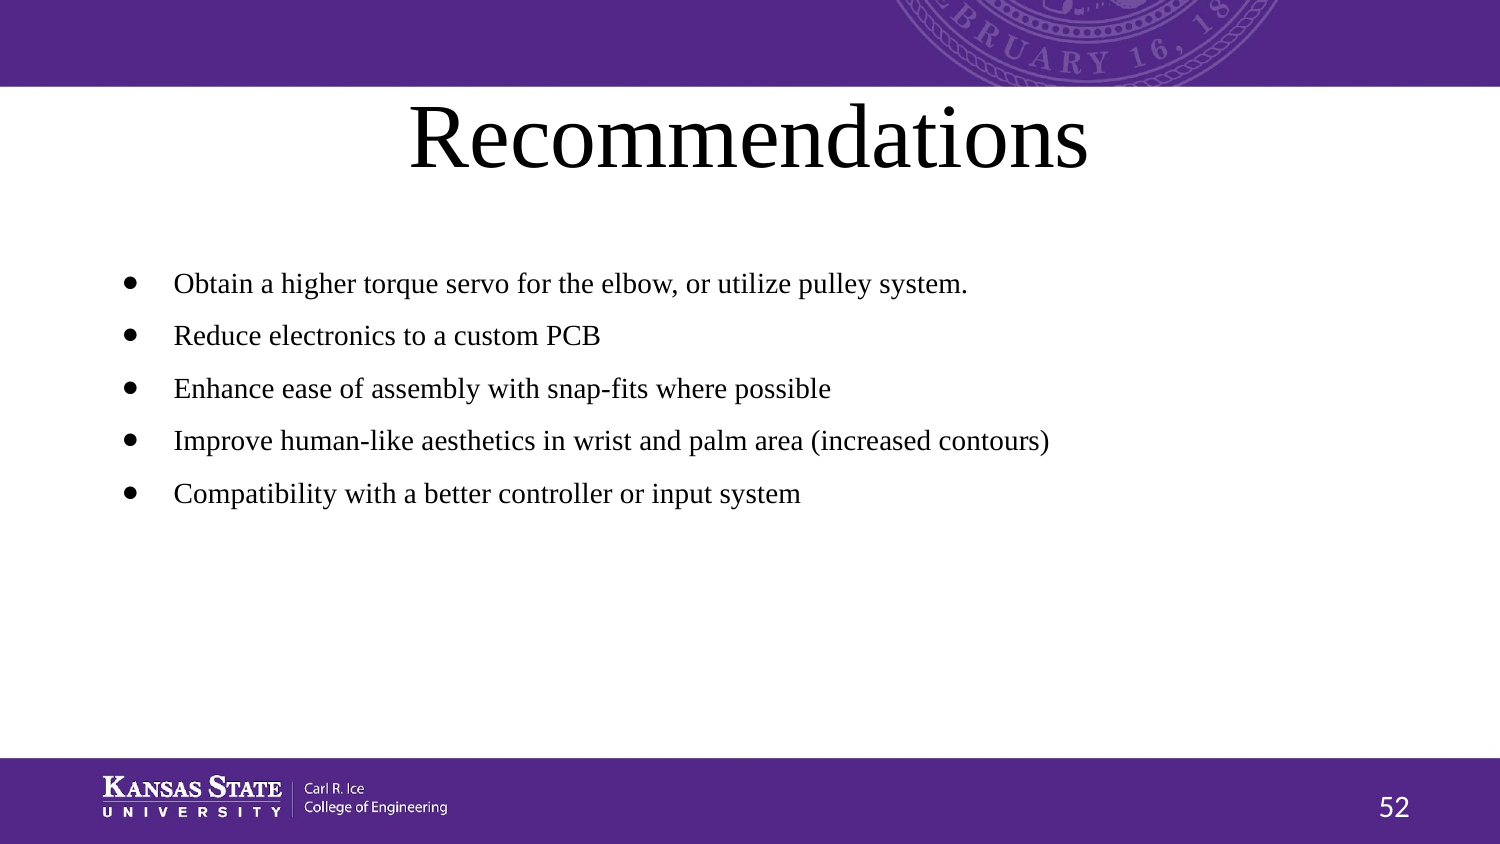

# Recommendations
Obtain a higher torque servo for the elbow, or utilize pulley system.
Reduce electronics to a custom PCB
Enhance ease of assembly with snap-fits where possible
Improve human-like aesthetics in wrist and palm area (increased contours)
Compatibility with a better controller or input system

52